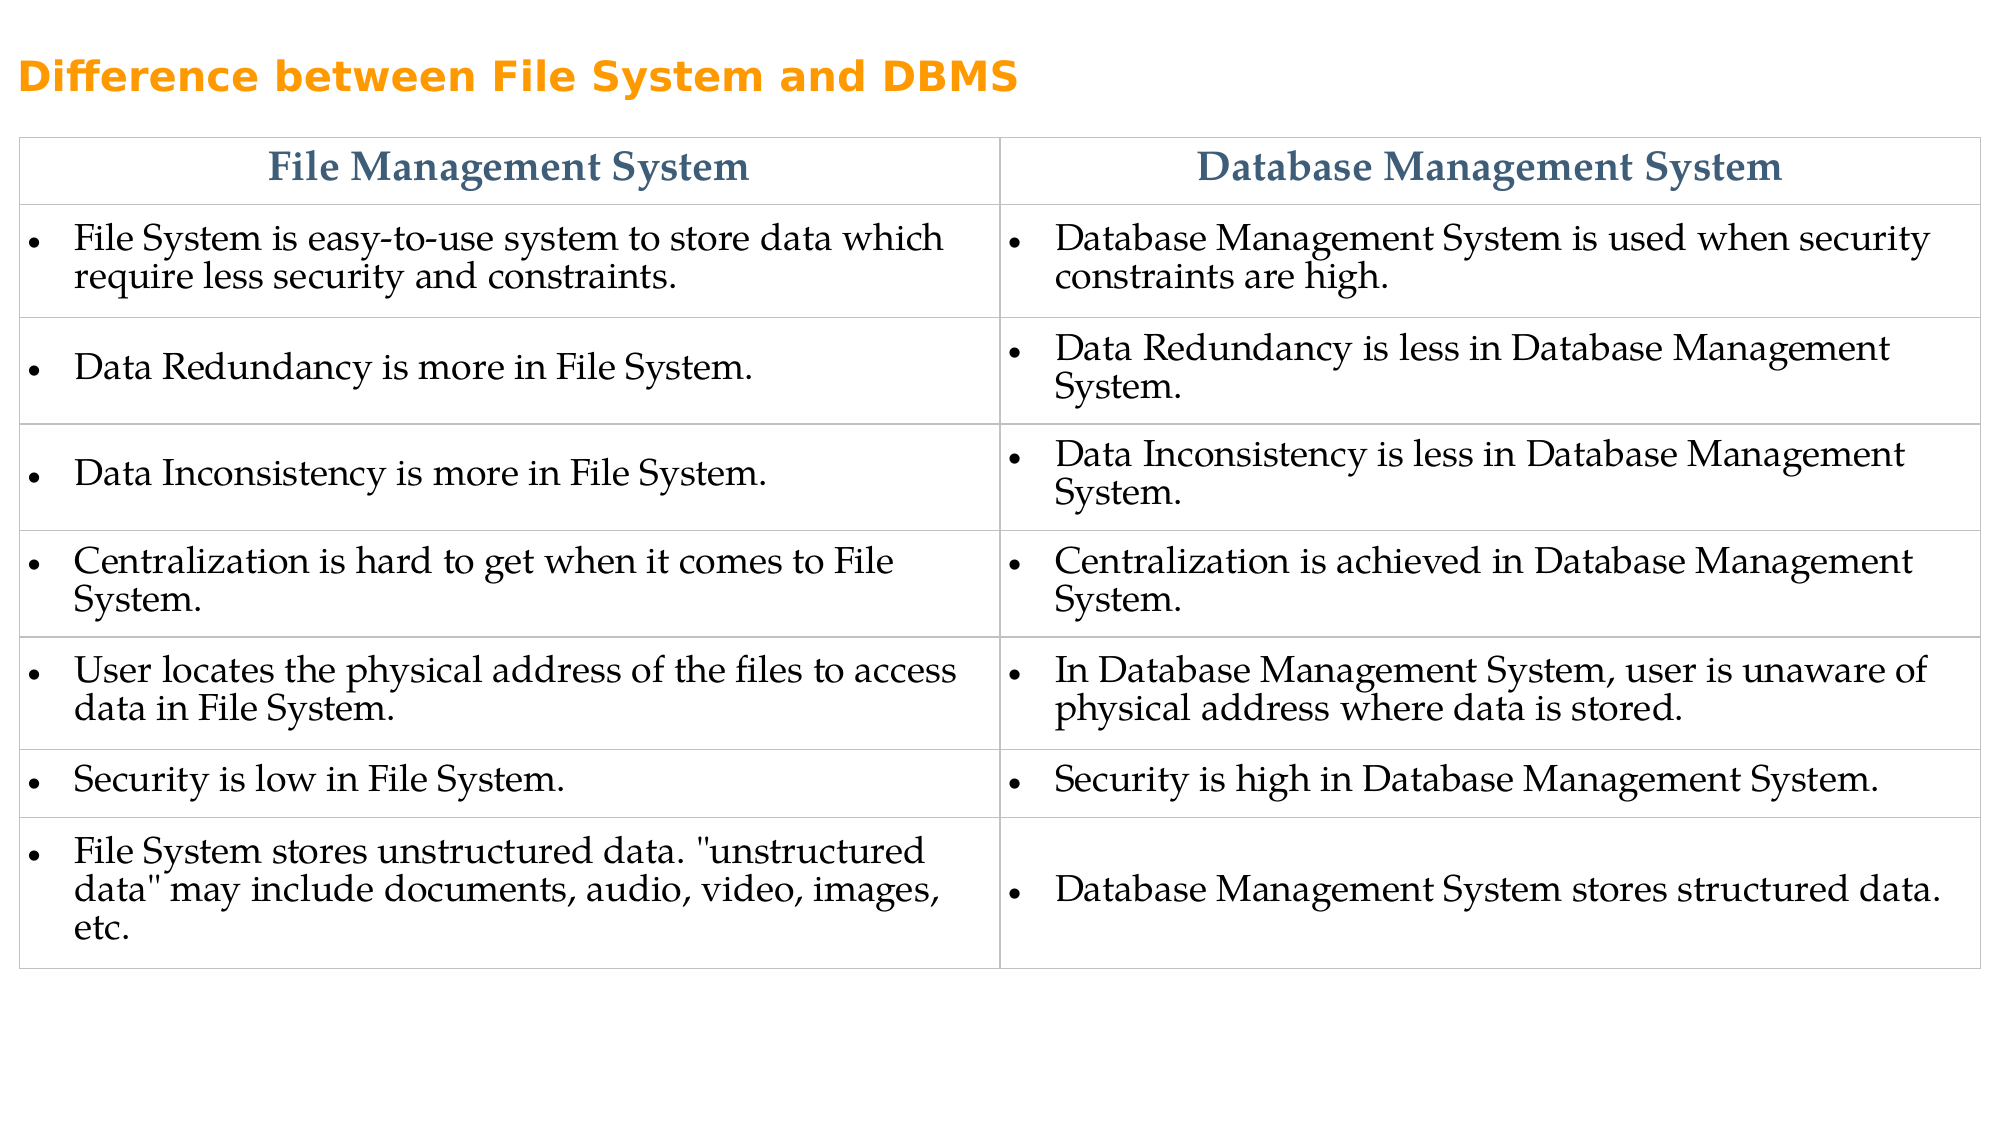

Difference between File System and DBMS
| File Management System | Database Management System |
| --- | --- |
| File System is easy-to-use system to store data which require less security and constraints. | Database Management System is used when security constraints are high. |
| Data Redundancy is more in File System. | Data Redundancy is less in Database Management System. |
| Data Inconsistency is more in File System. | Data Inconsistency is less in Database Management System. |
| Centralization is hard to get when it comes to File System. | Centralization is achieved in Database Management System. |
| User locates the physical address of the files to access data in File System. | In Database Management System, user is unaware of physical address where data is stored. |
| Security is low in File System. | Security is high in Database Management System. |
| File System stores unstructured data. "unstructured data" may include documents, audio, video, images, etc. | Database Management System stores structured data. |